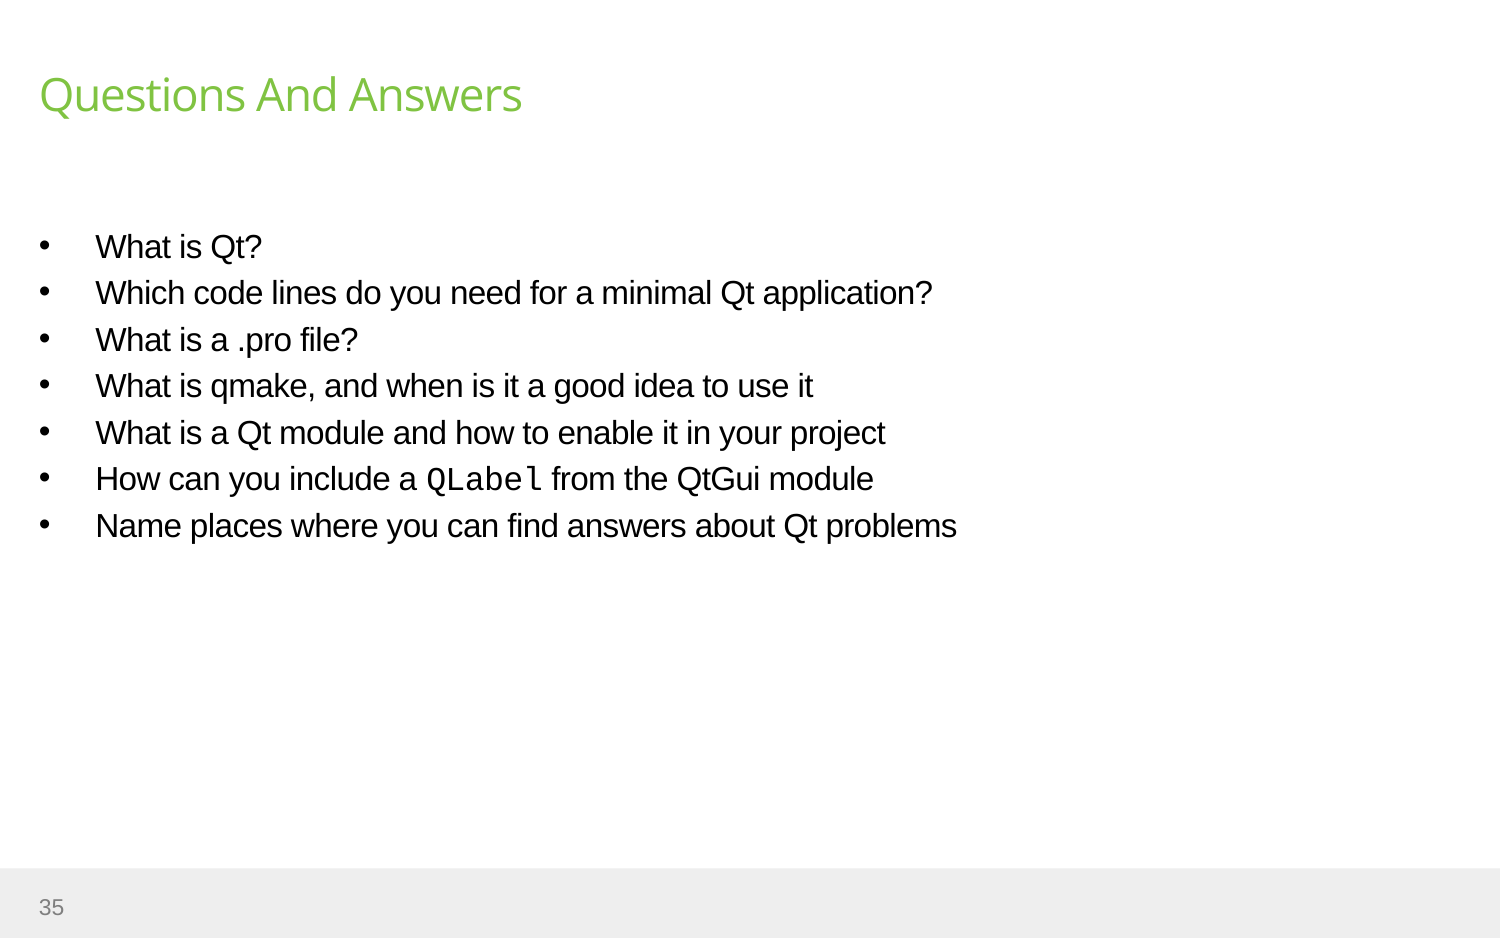

# Questions And Answers
What is Qt?
Which code lines do you need for a minimal Qt application?
What is a .pro file?
What is qmake, and when is it a good idea to use it
What is a Qt module and how to enable it in your project
How can you include a QLabel from the QtGui module
Name places where you can find answers about Qt problems

35